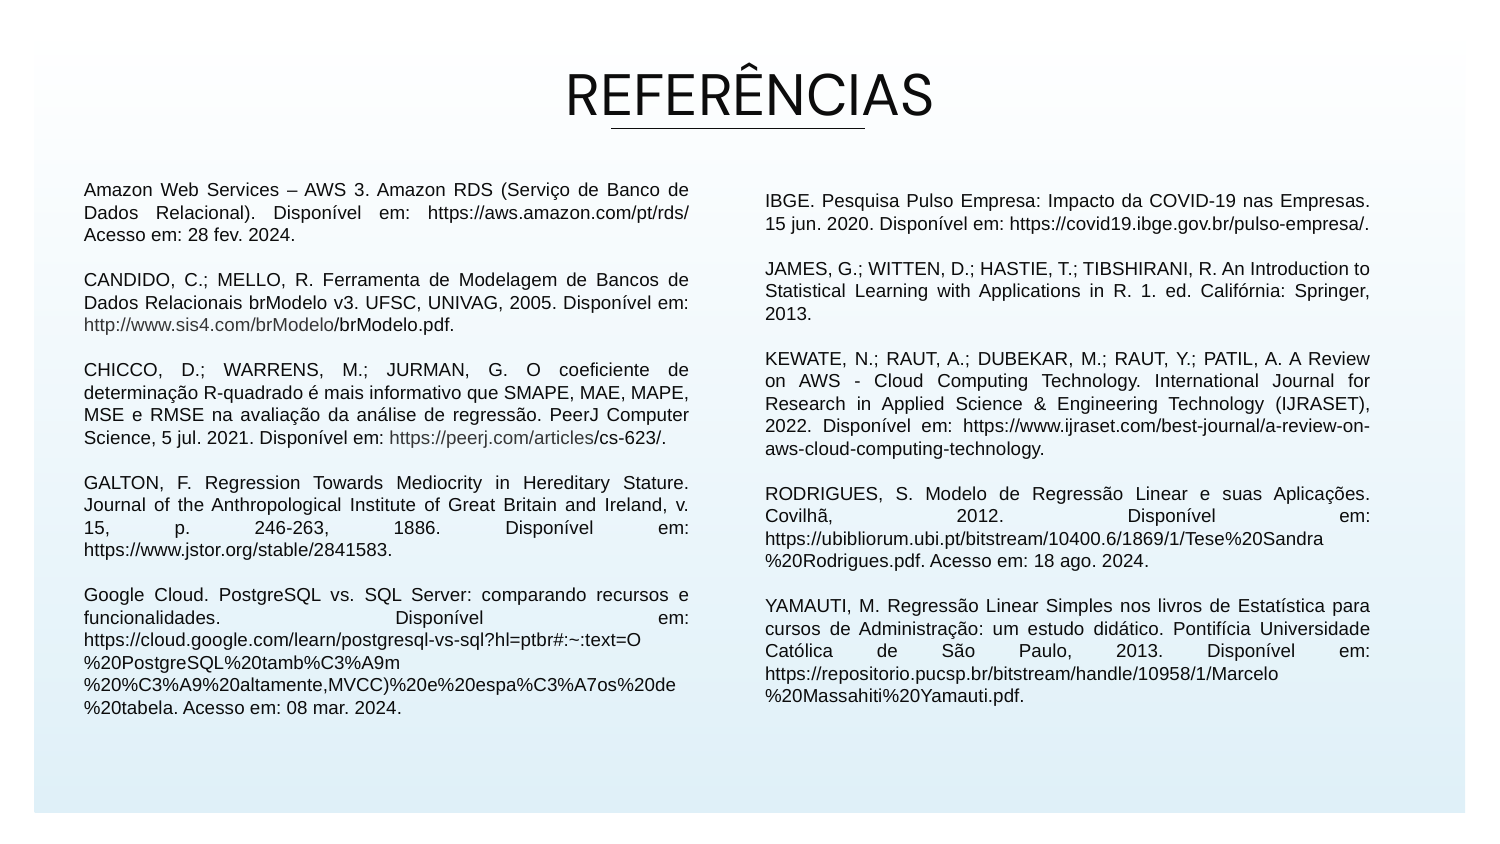

# REFERÊNCIAS
Amazon Web Services – AWS 3. Amazon RDS (Serviço de Banco de Dados Relacional). Disponível em: https://aws.amazon.com/pt/rds/ Acesso em: 28 fev. 2024.

CANDIDO, C.; MELLO, R. Ferramenta de Modelagem de Bancos de Dados Relacionais brModelo v3. UFSC, UNIVAG, 2005. Disponível em: http://www.sis4.com/brModelo/brModelo.pdf.

CHICCO, D.; WARRENS, M.; JURMAN, G. O coeficiente de determinação R-quadrado é mais informativo que SMAPE, MAE, MAPE, MSE e RMSE na avaliação da análise de regressão. PeerJ Computer Science, 5 jul. 2021. Disponível em: https://peerj.com/articles/cs-623/.

GALTON, F. Regression Towards Mediocrity in Hereditary Stature. Journal of the Anthropological Institute of Great Britain and Ireland, v. 15, p. 246-263, 1886. Disponível em: https://www.jstor.org/stable/2841583.

Google Cloud. PostgreSQL vs. SQL Server: comparando recursos e funcionalidades. Disponível em: https://cloud.google.com/learn/postgresql-vs-sql?hl=ptbr#:~:text=O%20PostgreSQL%20tamb%C3%A9m%20%C3%A9%20altamente,MVCC)%20e%20espa%C3%A7os%20de%20tabela. Acesso em: 08 mar. 2024.

IBGE. Pesquisa Pulso Empresa: Impacto da COVID-19 nas Empresas. 15 jun. 2020. Disponível em: https://covid19.ibge.gov.br/pulso-empresa/.

JAMES, G.; WITTEN, D.; HASTIE, T.; TIBSHIRANI, R. An Introduction to Statistical Learning with Applications in R. 1. ed. Califórnia: Springer, 2013.

KEWATE, N.; RAUT, A.; DUBEKAR, M.; RAUT, Y.; PATIL, A. A Review on AWS - Cloud Computing Technology. International Journal for Research in Applied Science & Engineering Technology (IJRASET), 2022. Disponível em: https://www.ijraset.com/best-journal/a-review-on-aws-cloud-computing-technology.

RODRIGUES, S. Modelo de Regressão Linear e suas Aplicações. Covilhã, 2012. Disponível em: https://ubibliorum.ubi.pt/bitstream/10400.6/1869/1/Tese%20Sandra%20Rodrigues.pdf. Acesso em: 18 ago. 2024.

YAMAUTI, M. Regressão Linear Simples nos livros de Estatística para cursos de Administração: um estudo didático. Pontifícia Universidade Católica de São Paulo, 2013. Disponível em: https://repositorio.pucsp.br/bitstream/handle/10958/1/Marcelo%20Massahiti%20Yamauti.pdf.